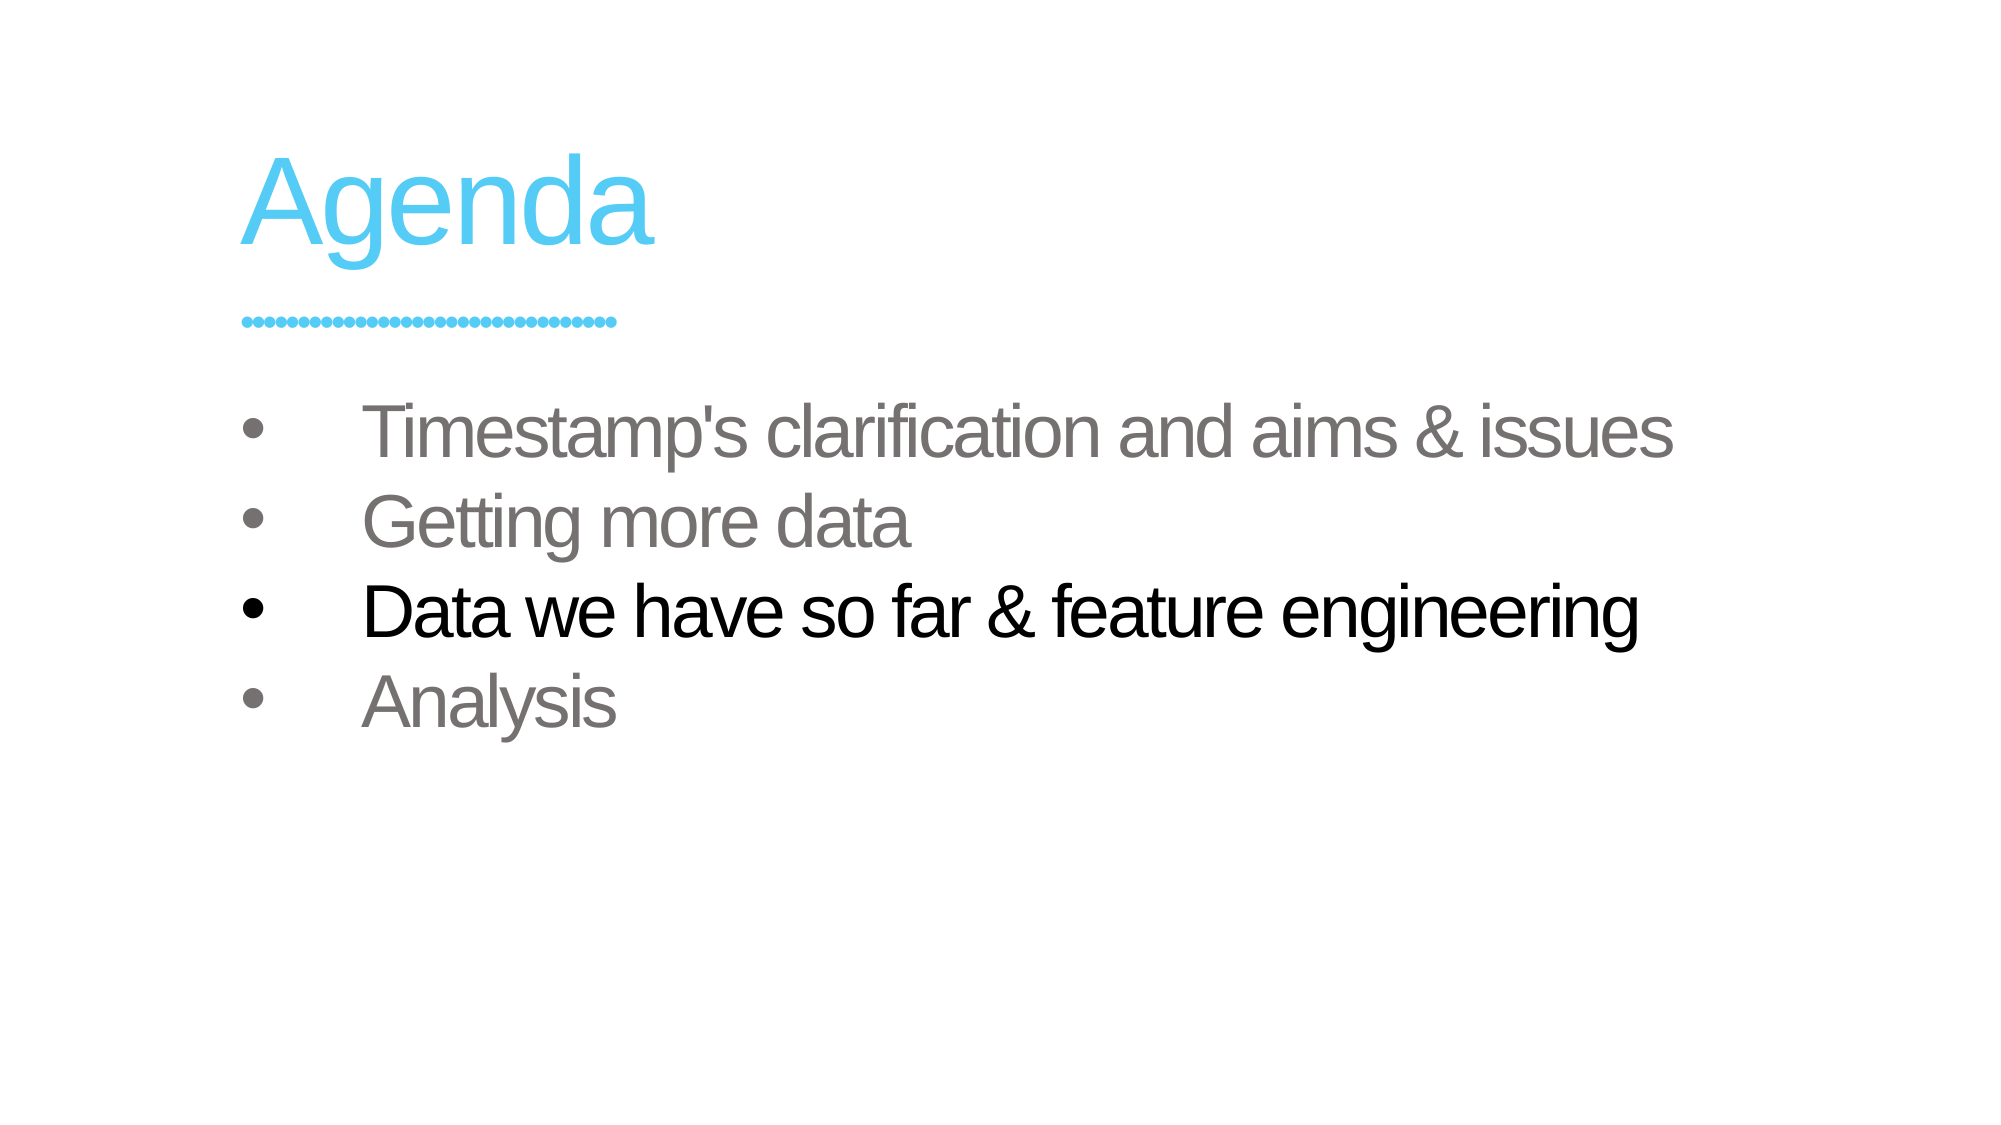

Agenda
•••••••••••••••••••••••••••••••••
Timestamp's clarification and aims & issues
Getting more data
Data we have so far & feature engineering
Analysis